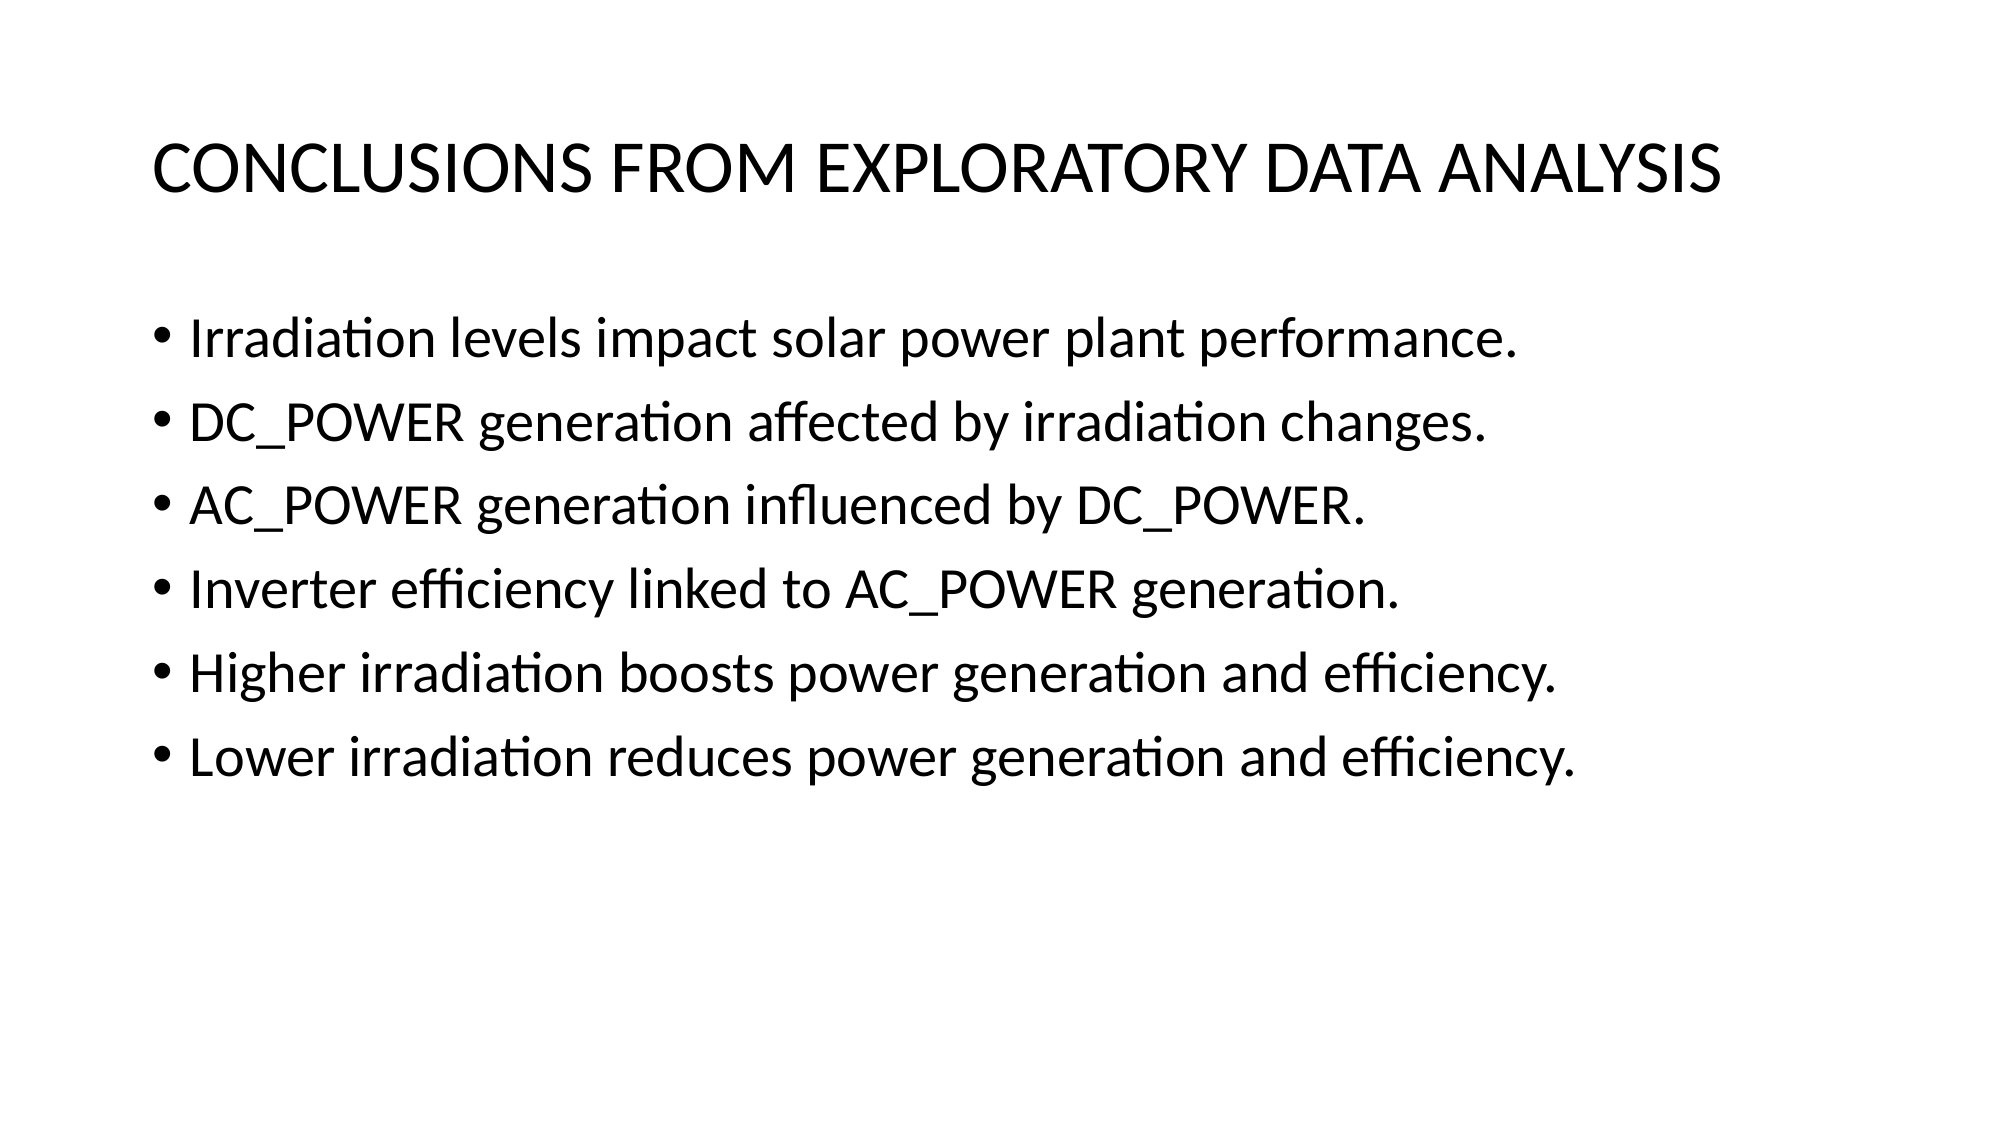

# CONCLUSIONS FROM EXPLORATORY DATA ANALYSIS
Irradiation levels impact solar power plant performance.
DC_POWER generation affected by irradiation changes.
AC_POWER generation influenced by DC_POWER.
Inverter efficiency linked to AC_POWER generation.
Higher irradiation boosts power generation and efficiency.
Lower irradiation reduces power generation and efficiency.